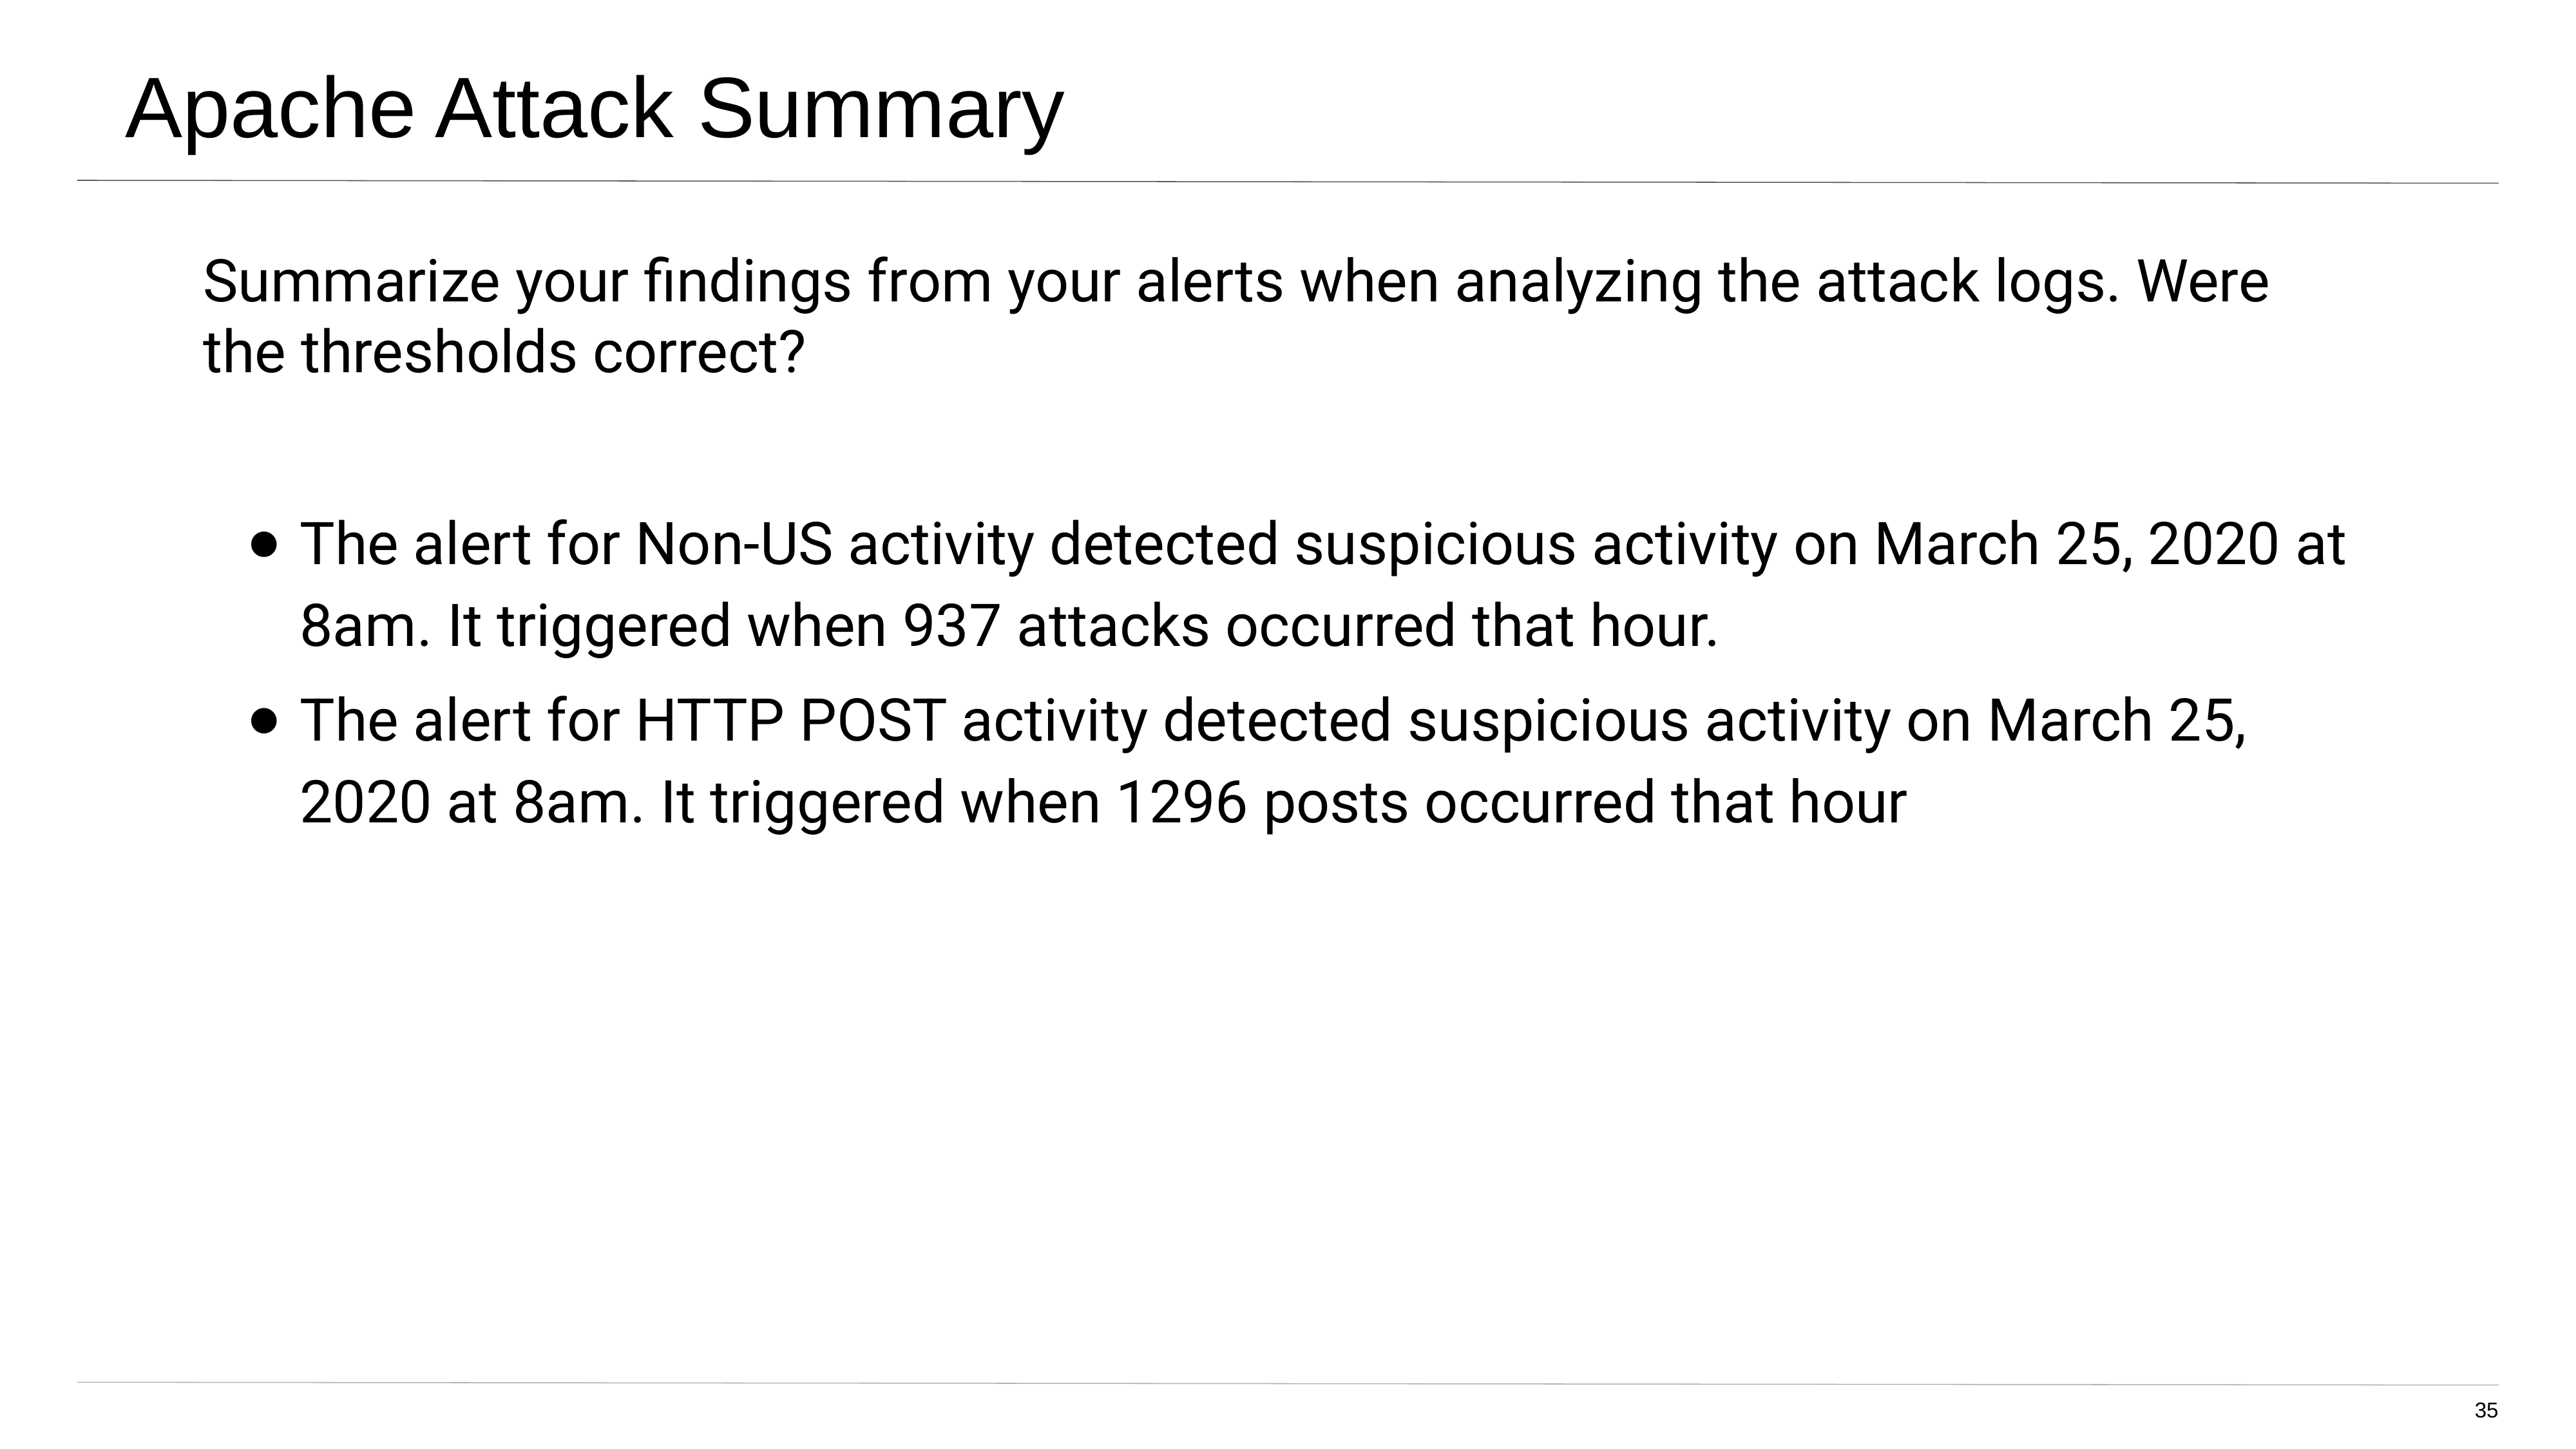

# Apache Attack Summary
Summarize your findings from your alerts when analyzing the attack logs. Were the thresholds correct?

The alert for Non-US activity detected suspicious activity on March 25, 2020 at 8am. It triggered when 937 attacks occurred that hour.
The alert for HTTP POST activity detected suspicious activity on March 25, 2020 at 8am. It triggered when 1296 posts occurred that hour

35